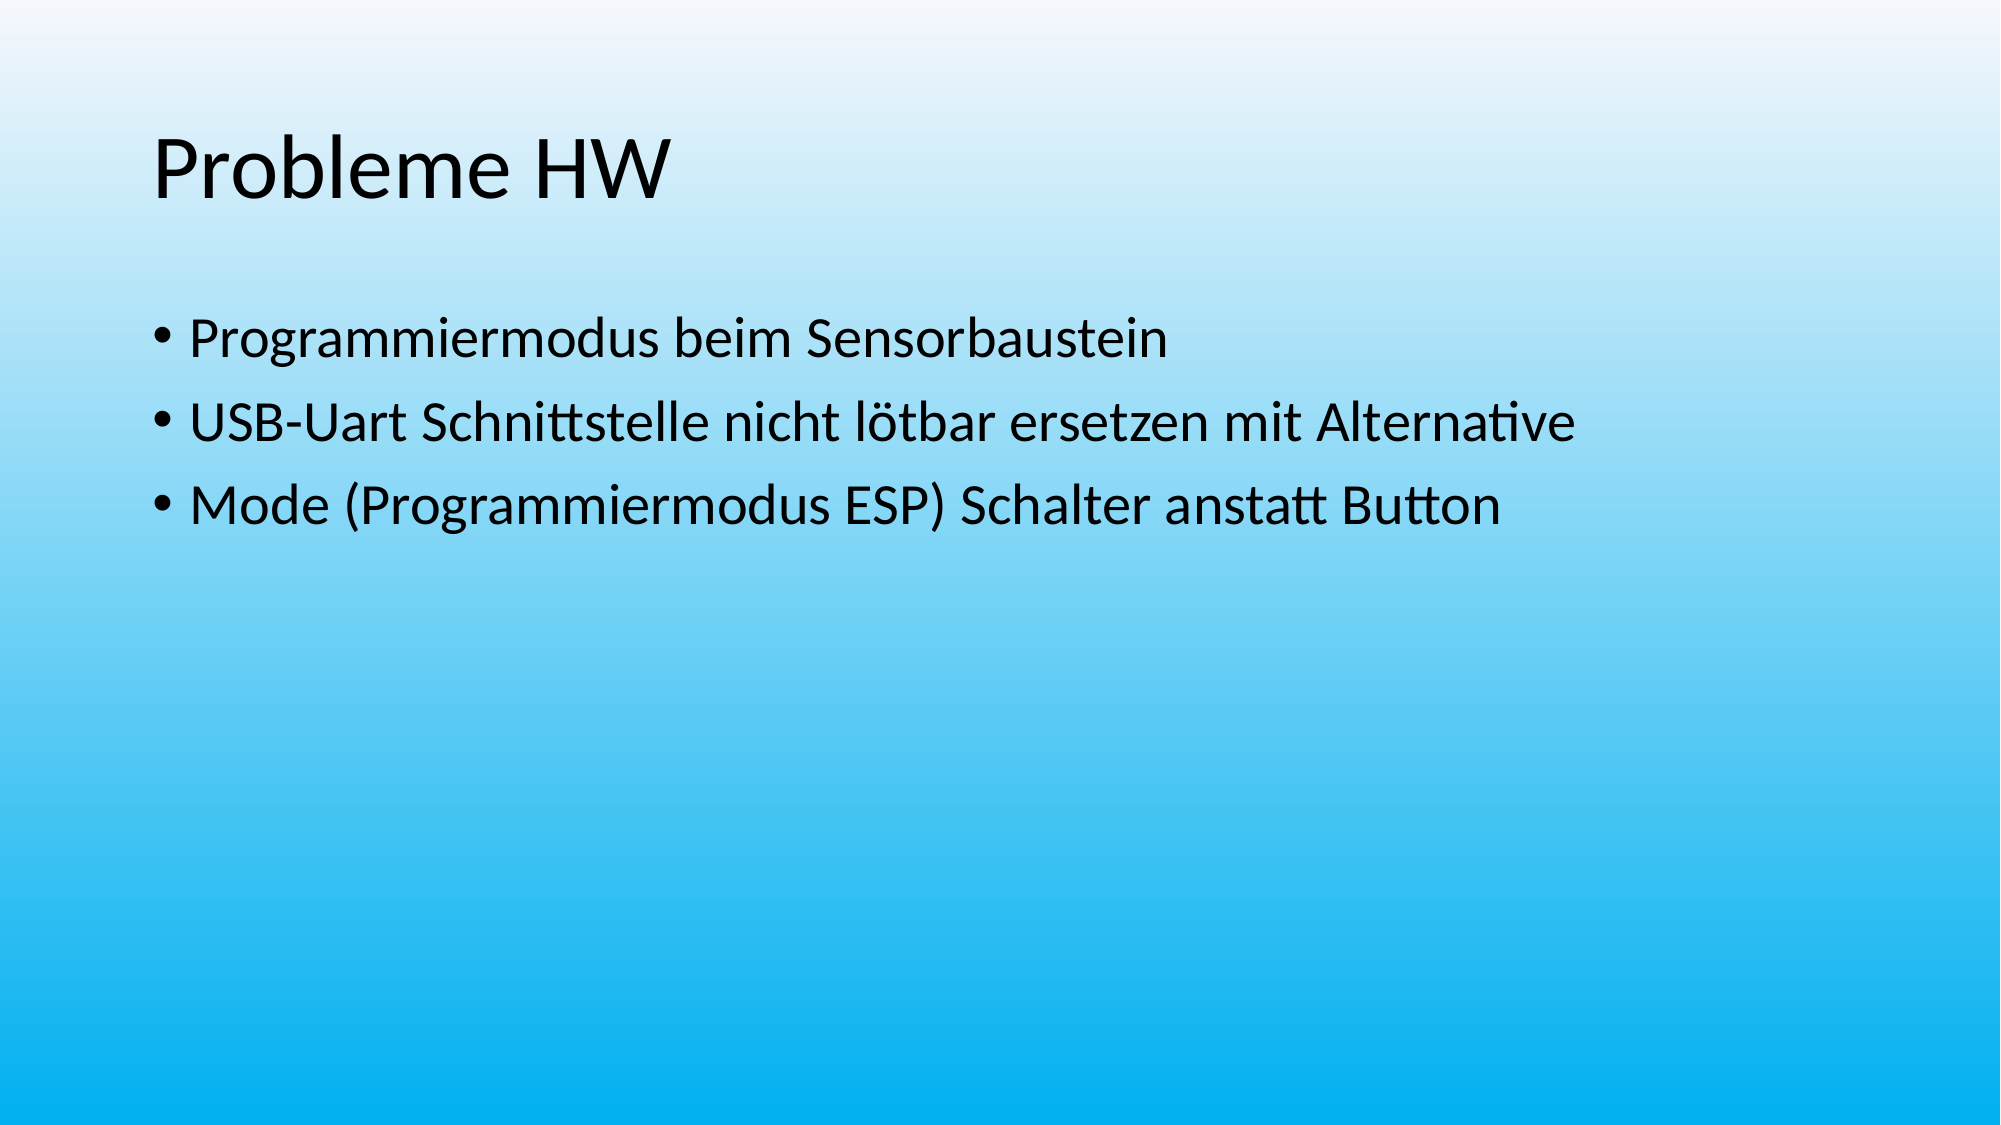

# Probleme HW
Programmiermodus beim Sensorbaustein
USB-Uart Schnittstelle nicht lötbar ersetzen mit Alternative
Mode (Programmiermodus ESP) Schalter anstatt Button